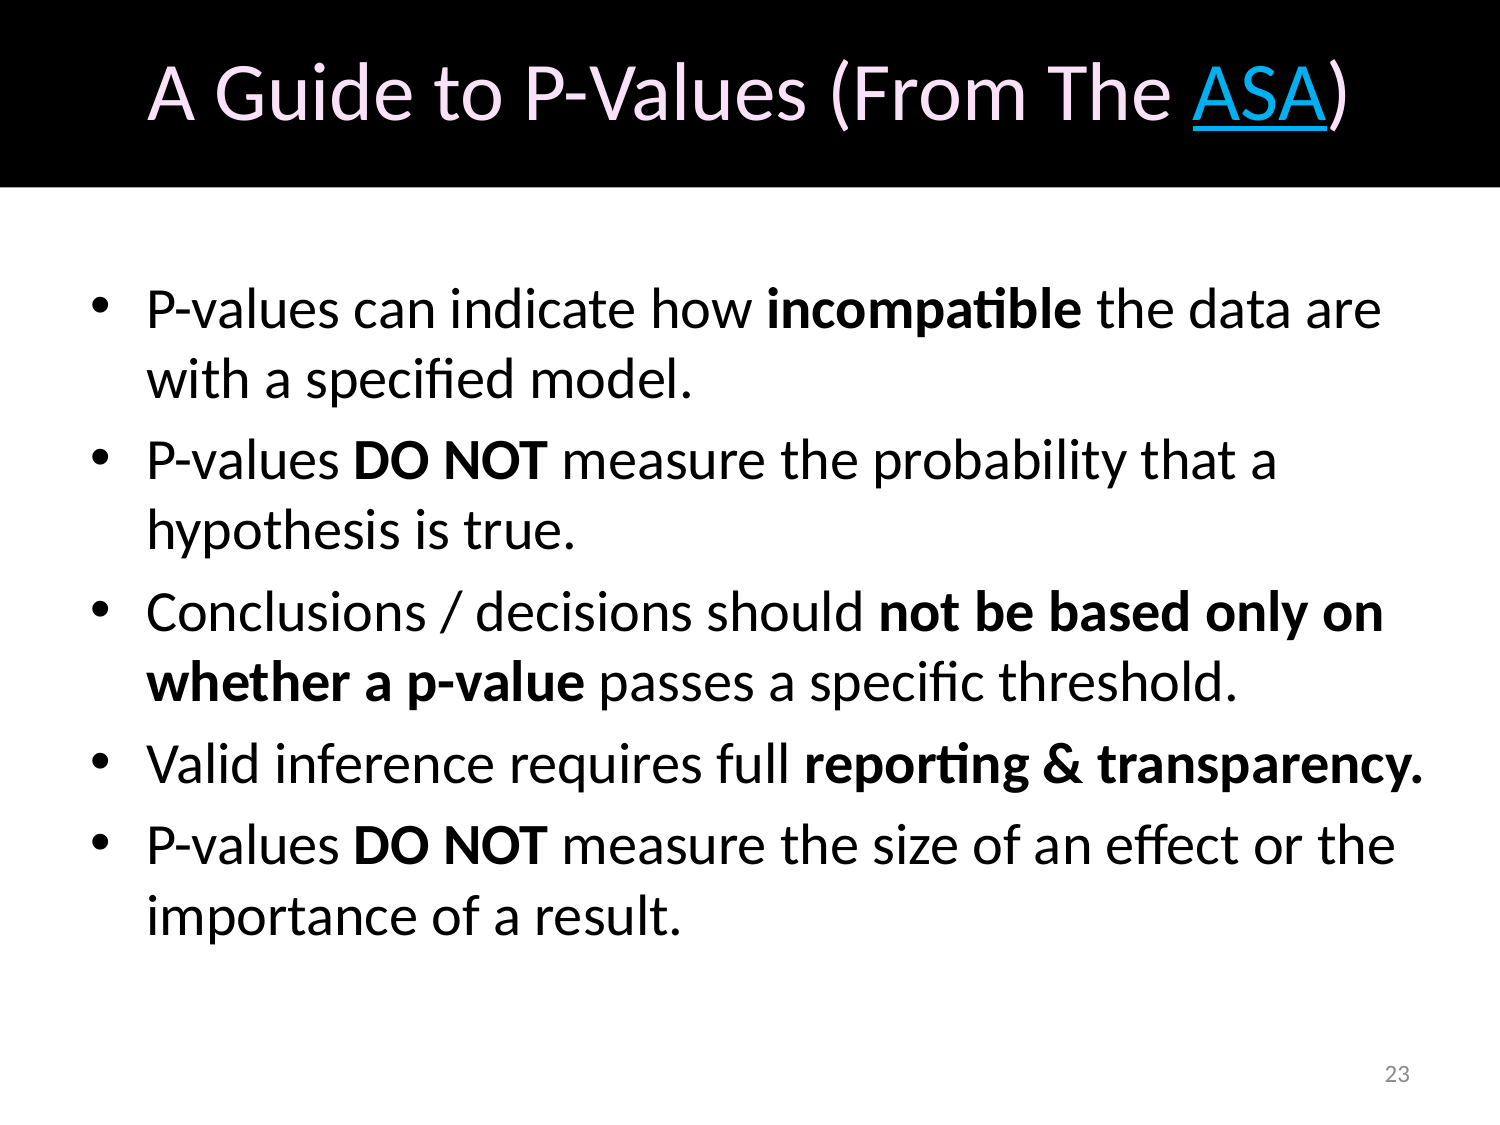

# A Guide to P-Values (From The ASA)
P-values can indicate how incompatible the data are with a specified model.
P-values DO NOT measure the probability that a hypothesis is true.
Conclusions / decisions should not be based only on whether a p-value passes a specific threshold.
Valid inference requires full reporting & transparency.
P-values DO NOT measure the size of an effect or the importance of a result.
23